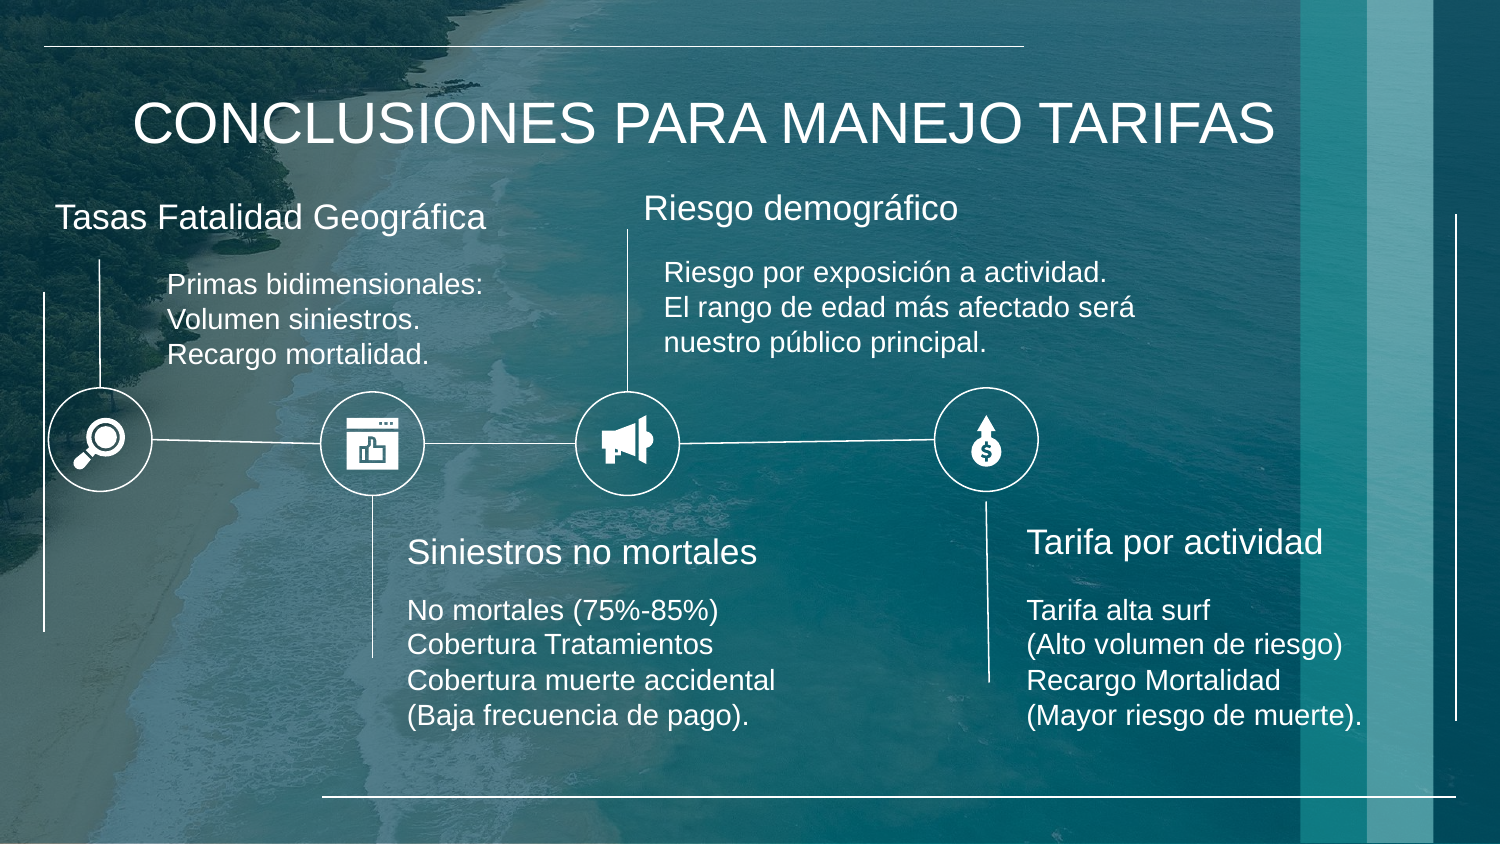

# CONCLUSIONES PARA MANEJO TARIFAS
Riesgo demográfico
Tasas Fatalidad Geográfica
Riesgo por exposición a actividad.
El rango de edad más afectado será nuestro público principal.
Primas bidimensionales:
Volumen siniestros.
Recargo mortalidad.

Tarifa por actividad
Siniestros no mortales
No mortales (75%-85%)
Cobertura Tratamientos
Cobertura muerte accidental
(Baja frecuencia de pago).
Tarifa alta surf
(Alto volumen de riesgo)
Recargo Mortalidad
(Mayor riesgo de muerte).